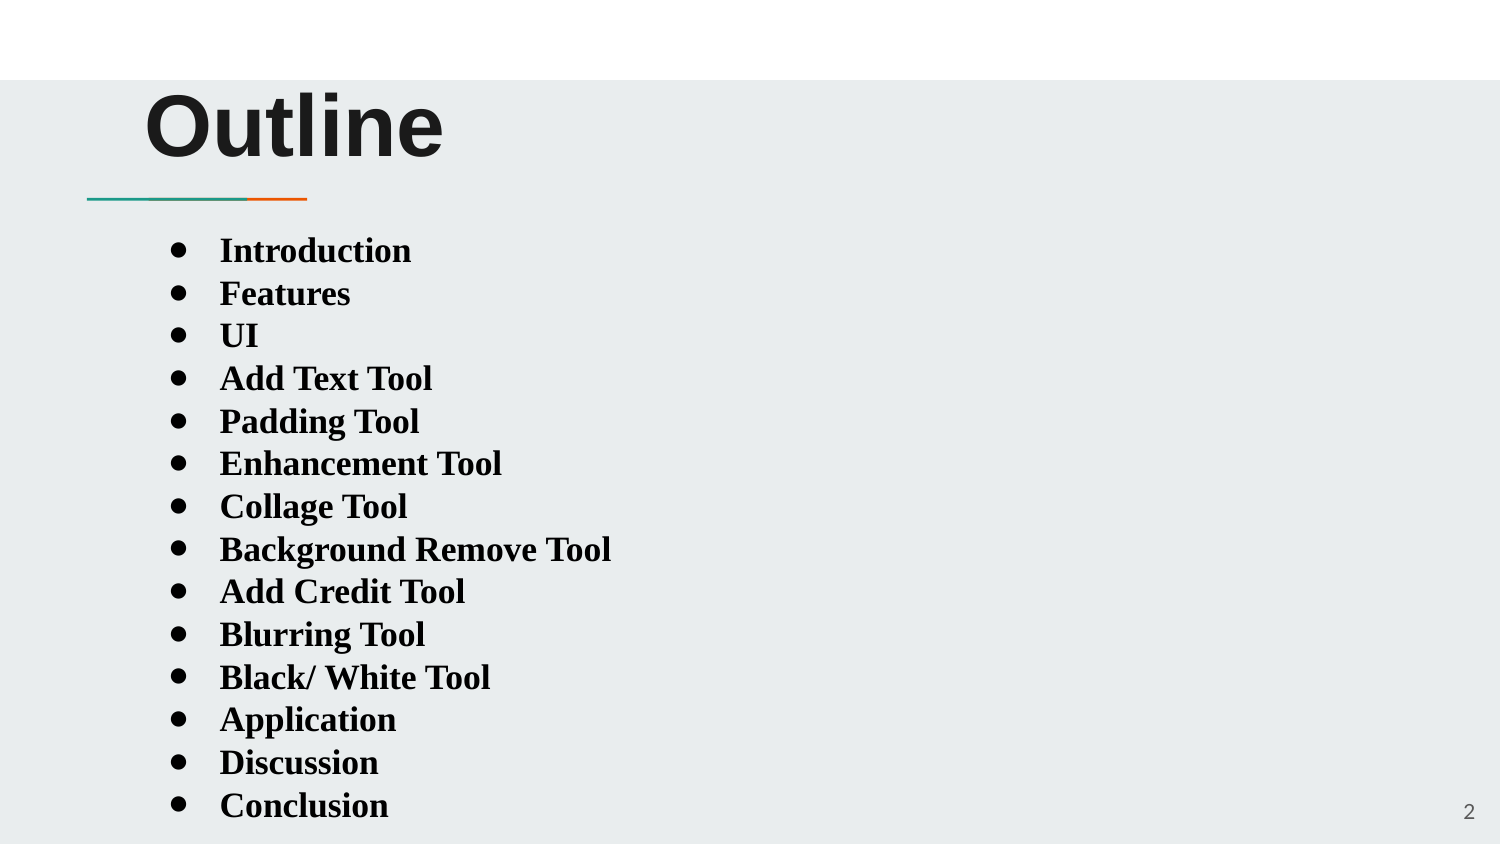

# Outline
Introduction
Features
UI
Add Text Tool
Padding Tool
Enhancement Tool
Collage Tool
Background Remove Tool
Add Credit Tool
Blurring Tool
Black/ White Tool
Application
Discussion
Conclusion
2